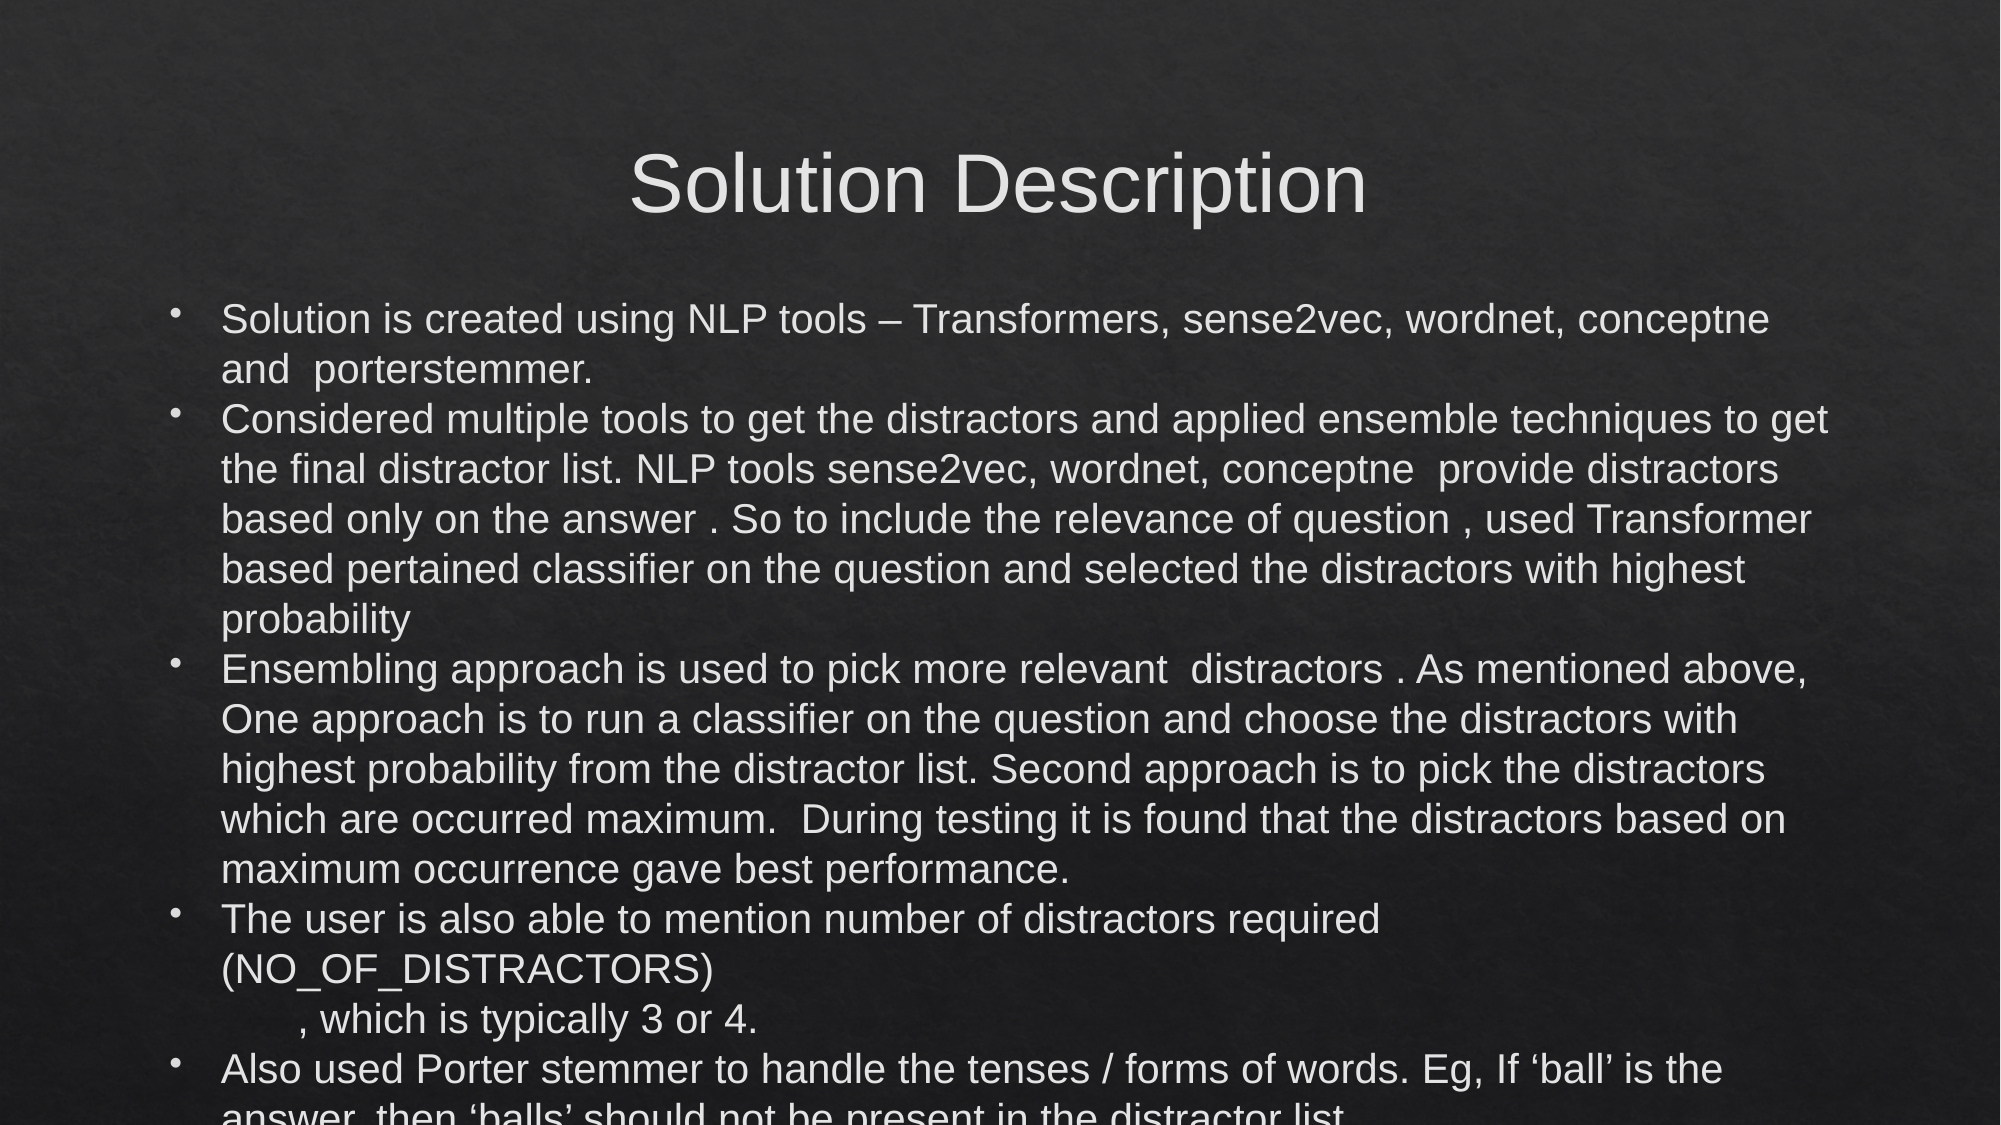

Solution Description
Solution is created using NLP tools – Transformers, sense2vec, wordnet, conceptne and  porterstemmer.
Considered multiple tools to get the distractors and applied ensemble techniques to get the final distractor list. NLP tools sense2vec, wordnet, conceptne  provide distractors based only on the answer . So to include the relevance of question , used Transformer based pertained classifier on the question and selected the distractors with highest probability
Ensembling approach is used to pick more relevant  distractors . As mentioned above, One approach is to run a classifier on the question and choose the distractors with highest probability from the distractor list. Second approach is to pick the distractors which are occurred maximum.  During testing it is found that the distractors based on maximum occurrence gave best performance.
The user is also able to mention number of distractors required (NO_OF_DISTRACTORS)
           , which is typically 3 or 4.
Also used Porter stemmer to handle the tenses / forms of words. Eg, If ‘ball’ is the answer, then ‘balls’ should not be present in the distractor list